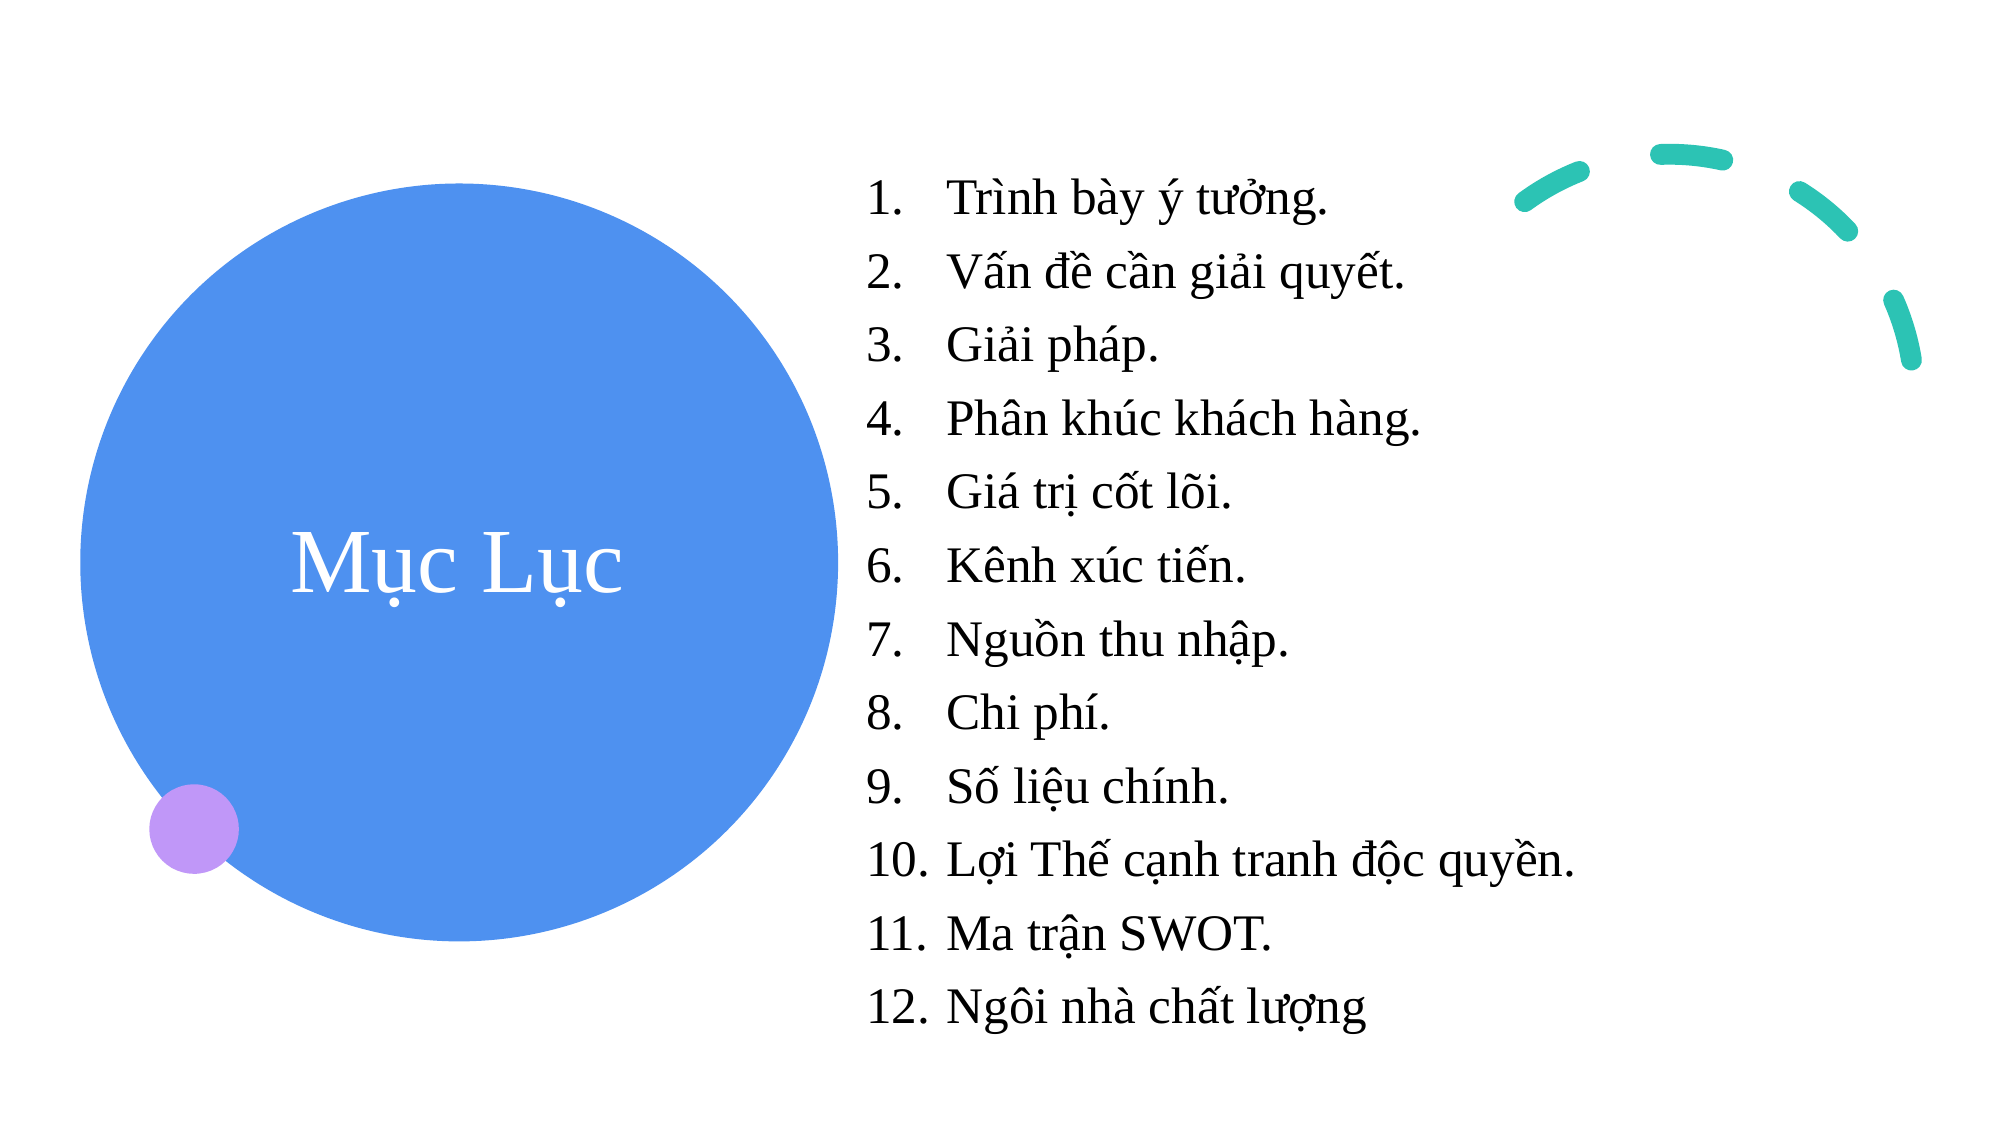

Trình bày ý tưởng.
Vấn đề cần giải quyết.
Giải pháp.
Phân khúc khách hàng.
Giá trị cốt lõi.
Kênh xúc tiến.
Nguồn thu nhập.
Chi phí.
Số liệu chính.
Lợi Thế cạnh tranh độc quyền.
Ma trận SWOT.
Ngôi nhà chất lượng
# Mục Lục